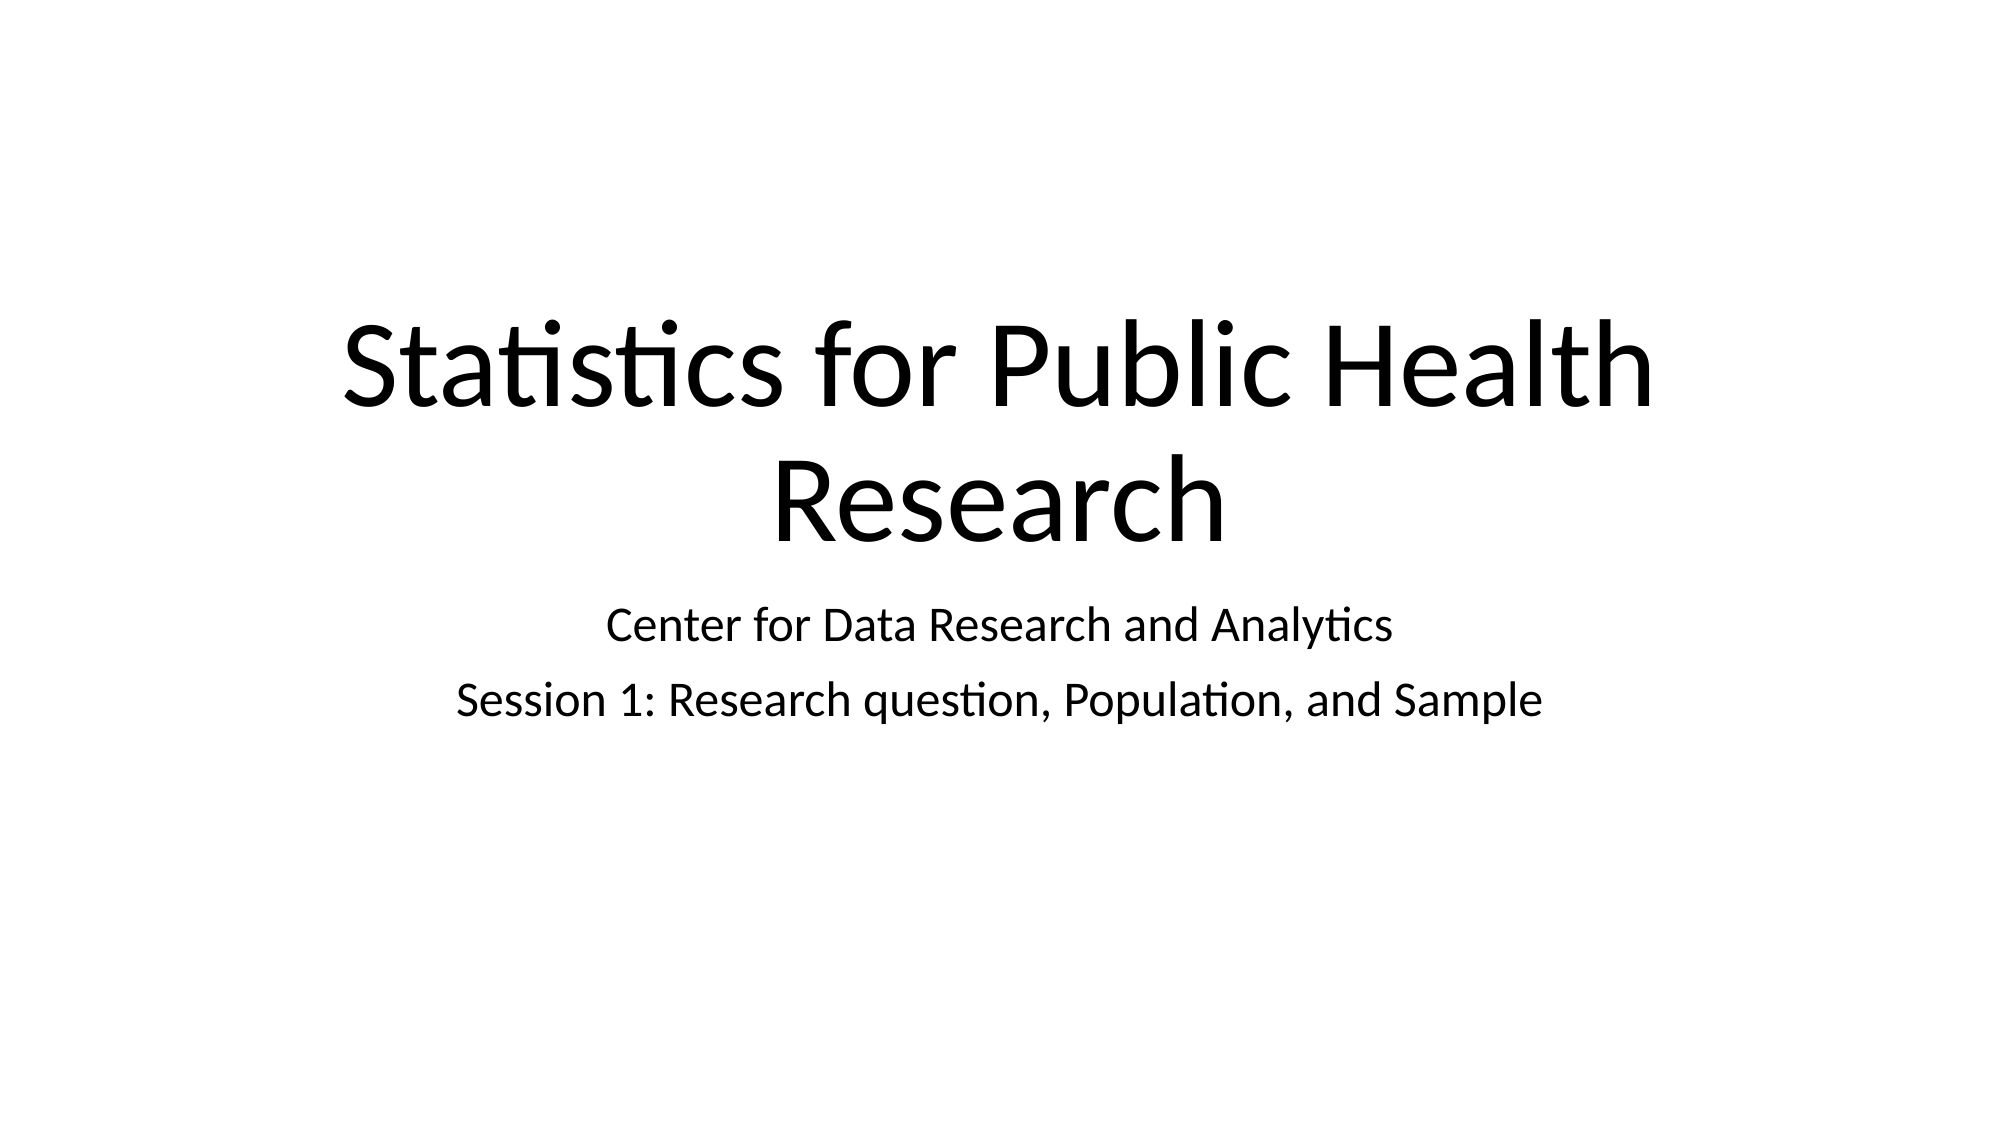

# Statistics for Public Health Research
Center for Data Research and Analytics
Session 1: Research question, Population, and Sample